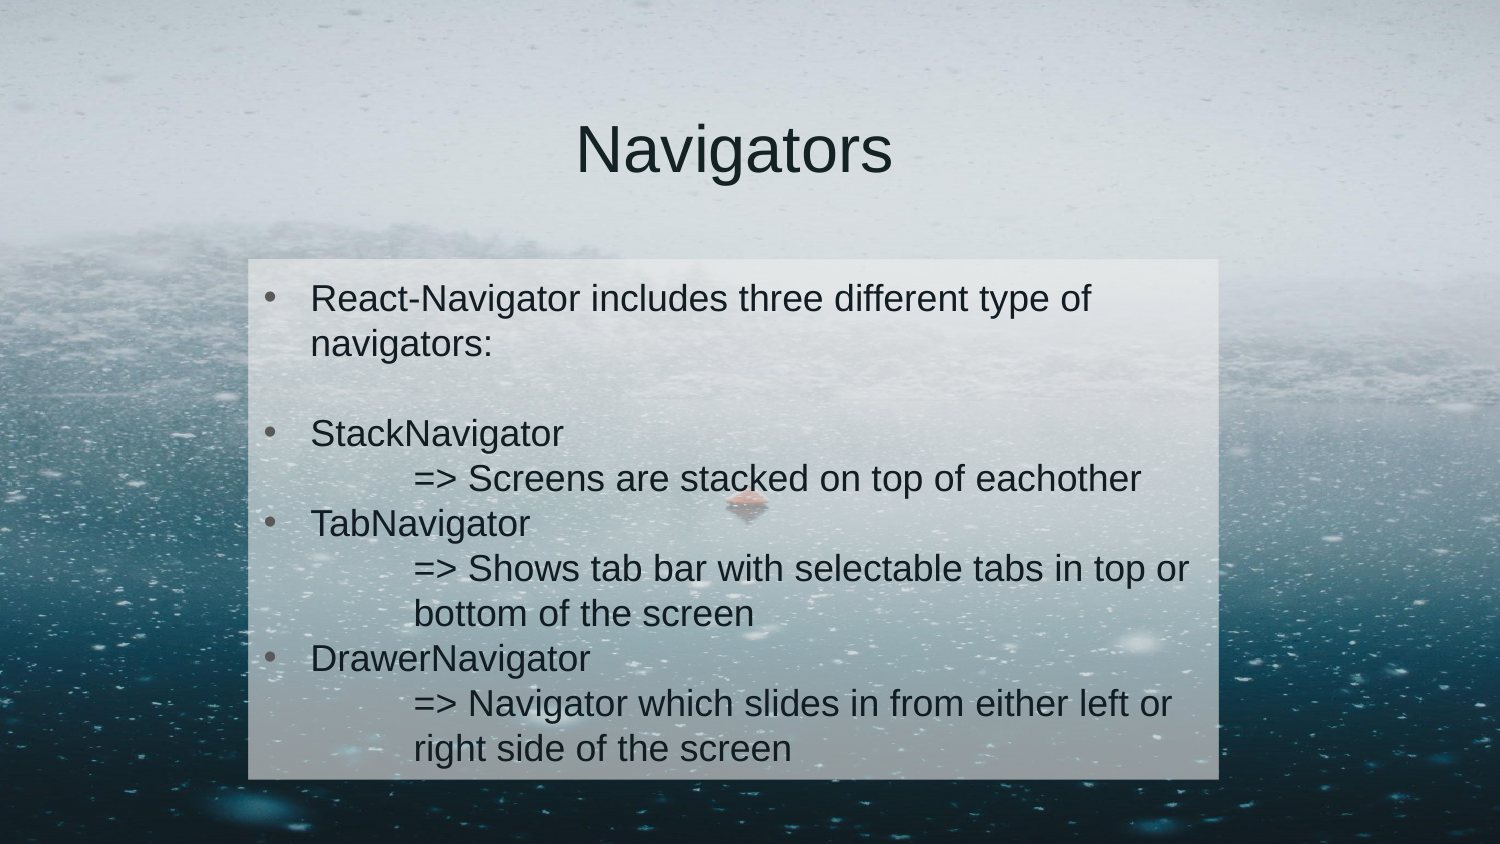

# Navigators
React-Navigator includes three different type of navigators:

StackNavigator
	=> Screens are stacked on top of eachother
TabNavigator
	=> Shows tab bar with selectable tabs in top or 	bottom of the screen
DrawerNavigator
	=> Navigator which slides in from either left or 	right side of the screen